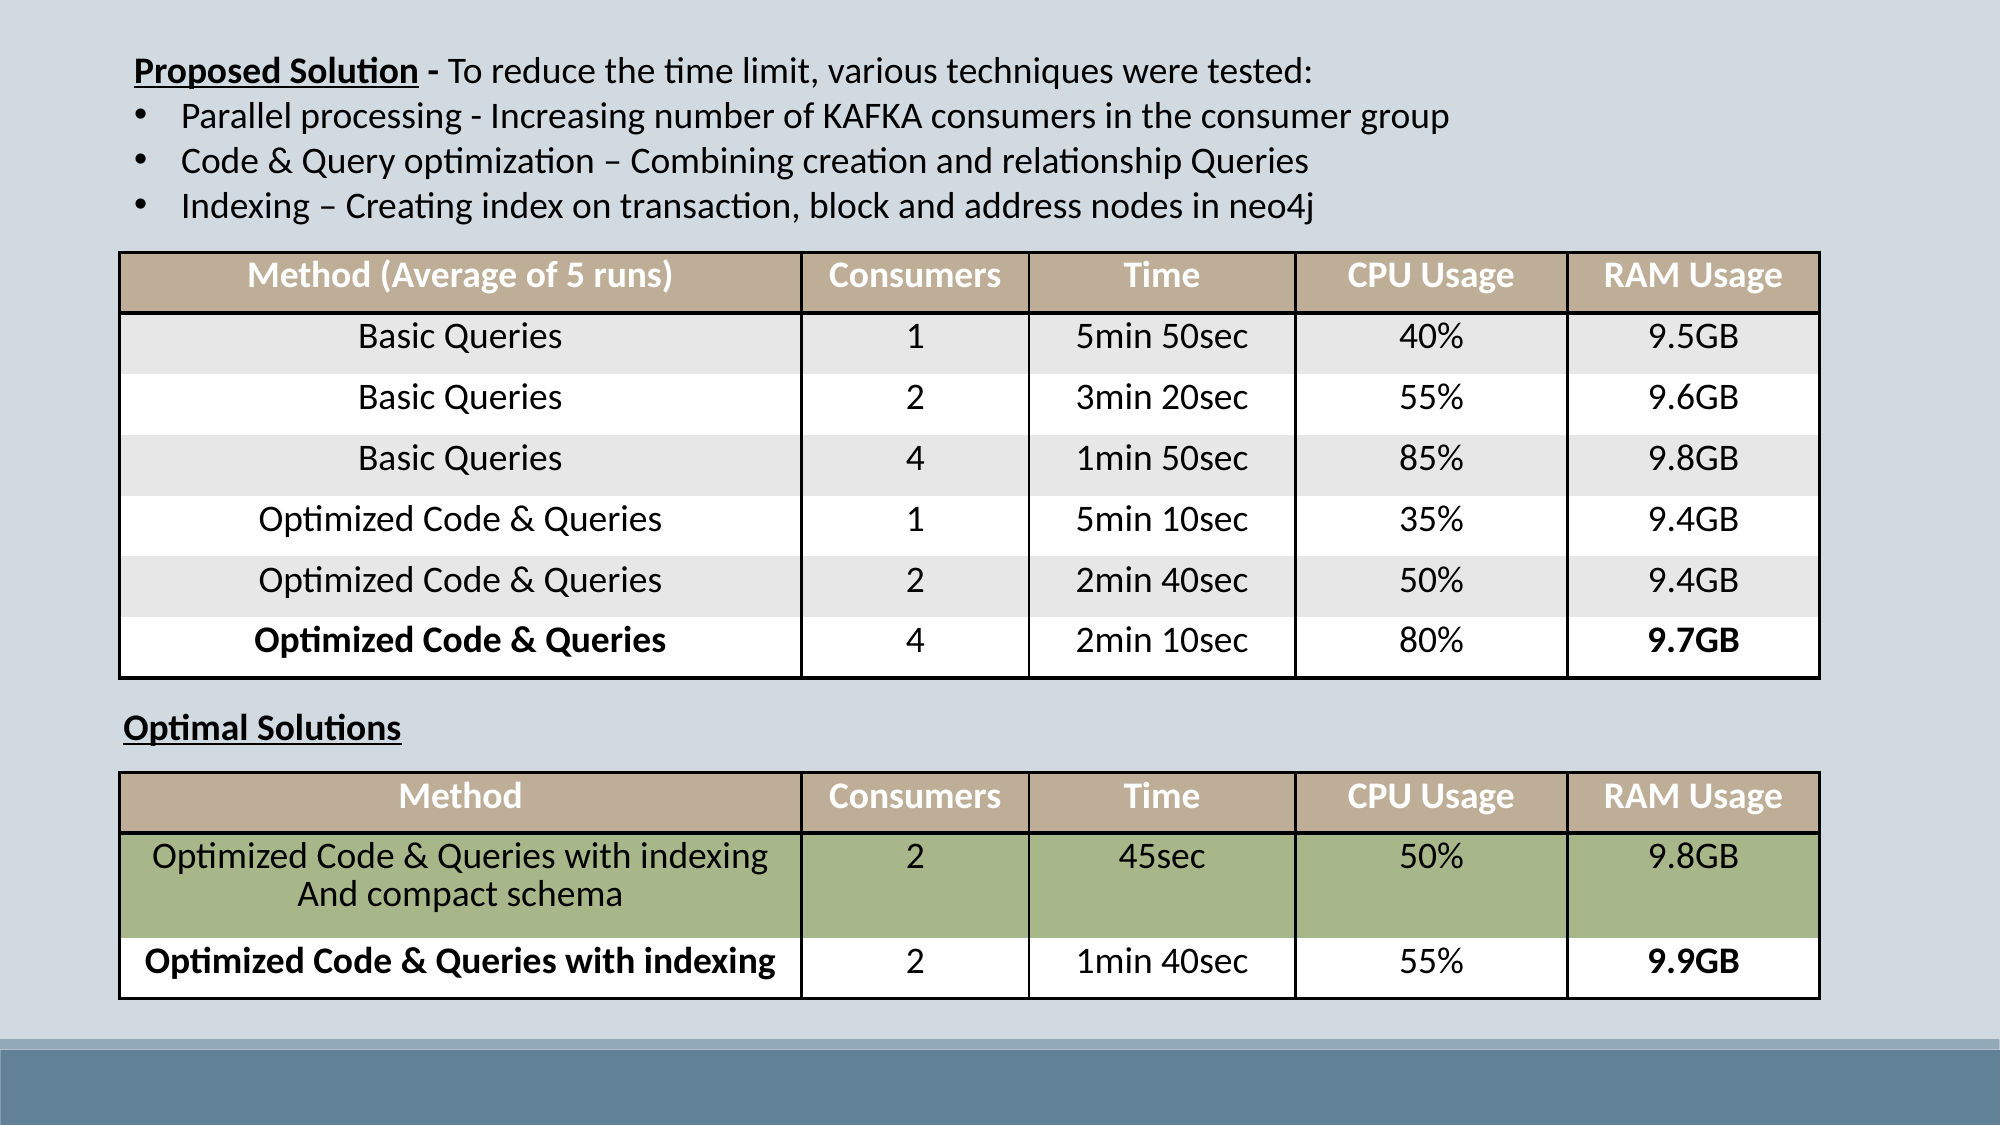

Proposed Solution - To reduce the time limit, various techniques were tested:
Parallel processing - Increasing number of KAFKA consumers in the consumer group
Code & Query optimization – Combining creation and relationship Queries
Indexing – Creating index on transaction, block and address nodes in neo4j
| Method (Average of 5 runs) | Consumers | Time | CPU Usage | RAM Usage |
| --- | --- | --- | --- | --- |
| Basic Queries | 1 | 5min 50sec | 40% | 9.5GB |
| Basic Queries | 2 | 3min 20sec | 55% | 9.6GB |
| Basic Queries | 4 | 1min 50sec | 85% | 9.8GB |
| Optimized Code & Queries | 1 | 5min 10sec | 35% | 9.4GB |
| Optimized Code & Queries | 2 | 2min 40sec | 50% | 9.4GB |
| Optimized Code & Queries | 4 | 2min 10sec | 80% | 9.7GB |
Optimal Solutions
| Method | Consumers | Time | CPU Usage | RAM Usage |
| --- | --- | --- | --- | --- |
| Optimized Code & Queries with indexing And compact schema | 2 | 45sec | 50% | 9.8GB |
| Optimized Code & Queries with indexing | 2 | 1min 40sec | 55% | 9.9GB |